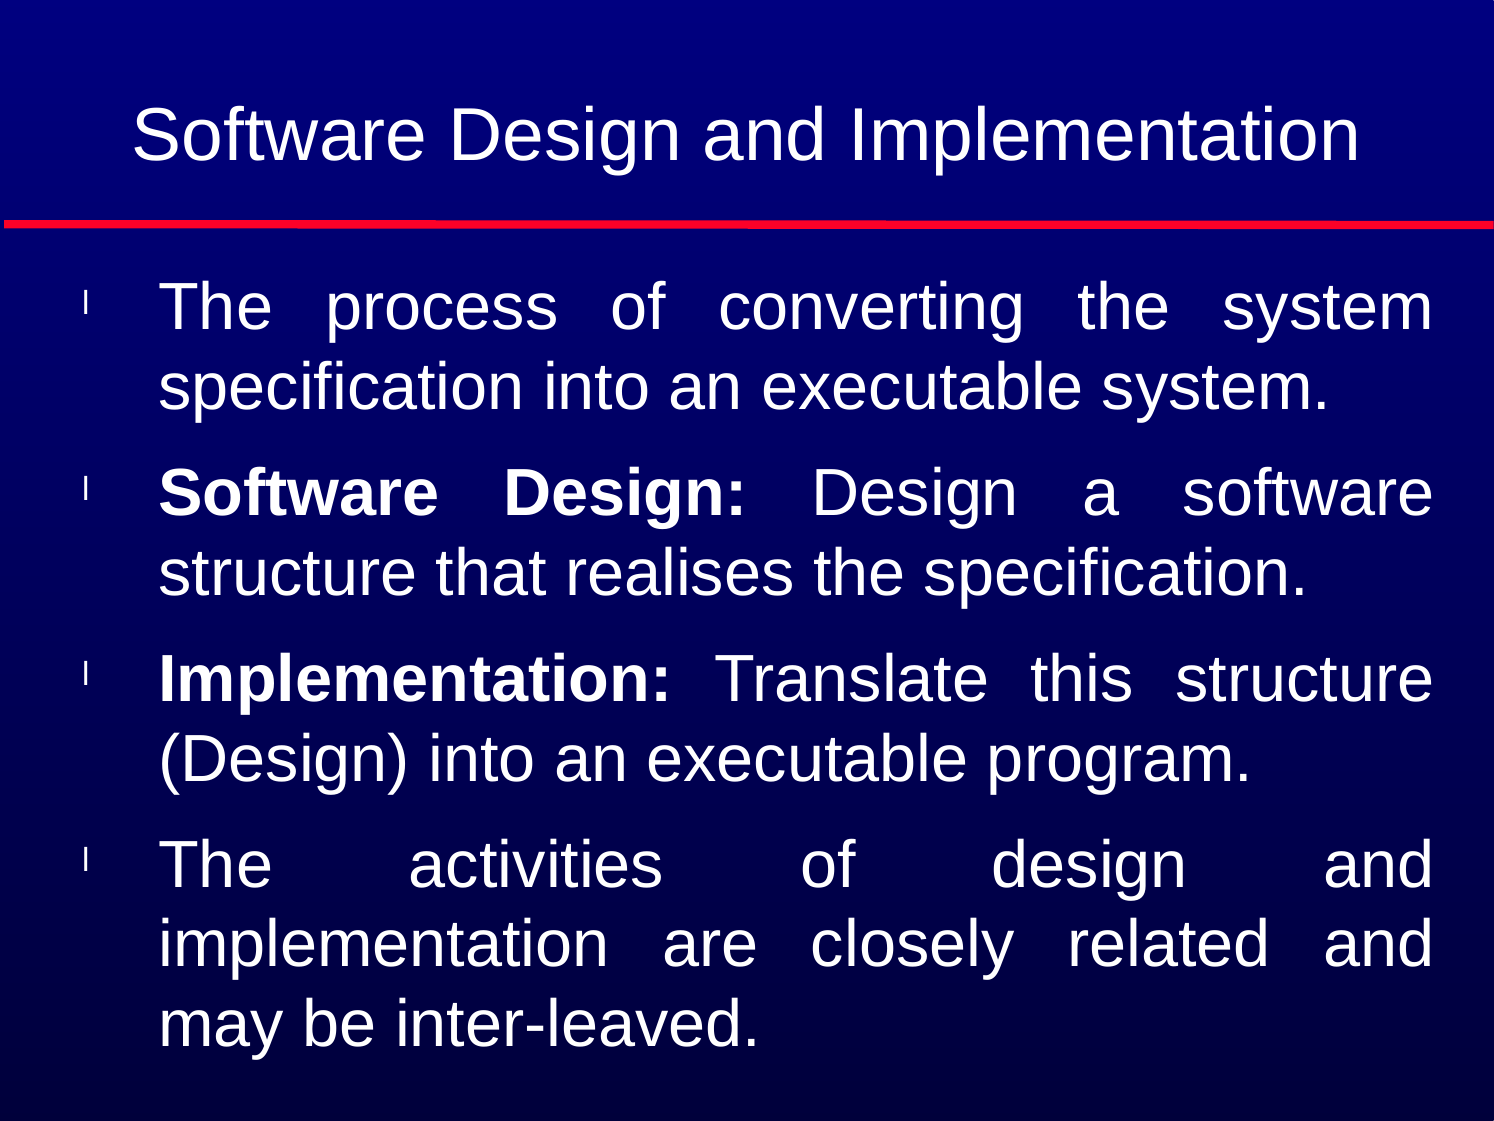

# Software Design and Implementation
The process of converting the system specification into an executable system.
Software Design: Design a software structure that realises the specification.
Implementation: Translate this structure (Design) into an executable program.
The activities of design and implementation are closely related and may be inter-leaved.